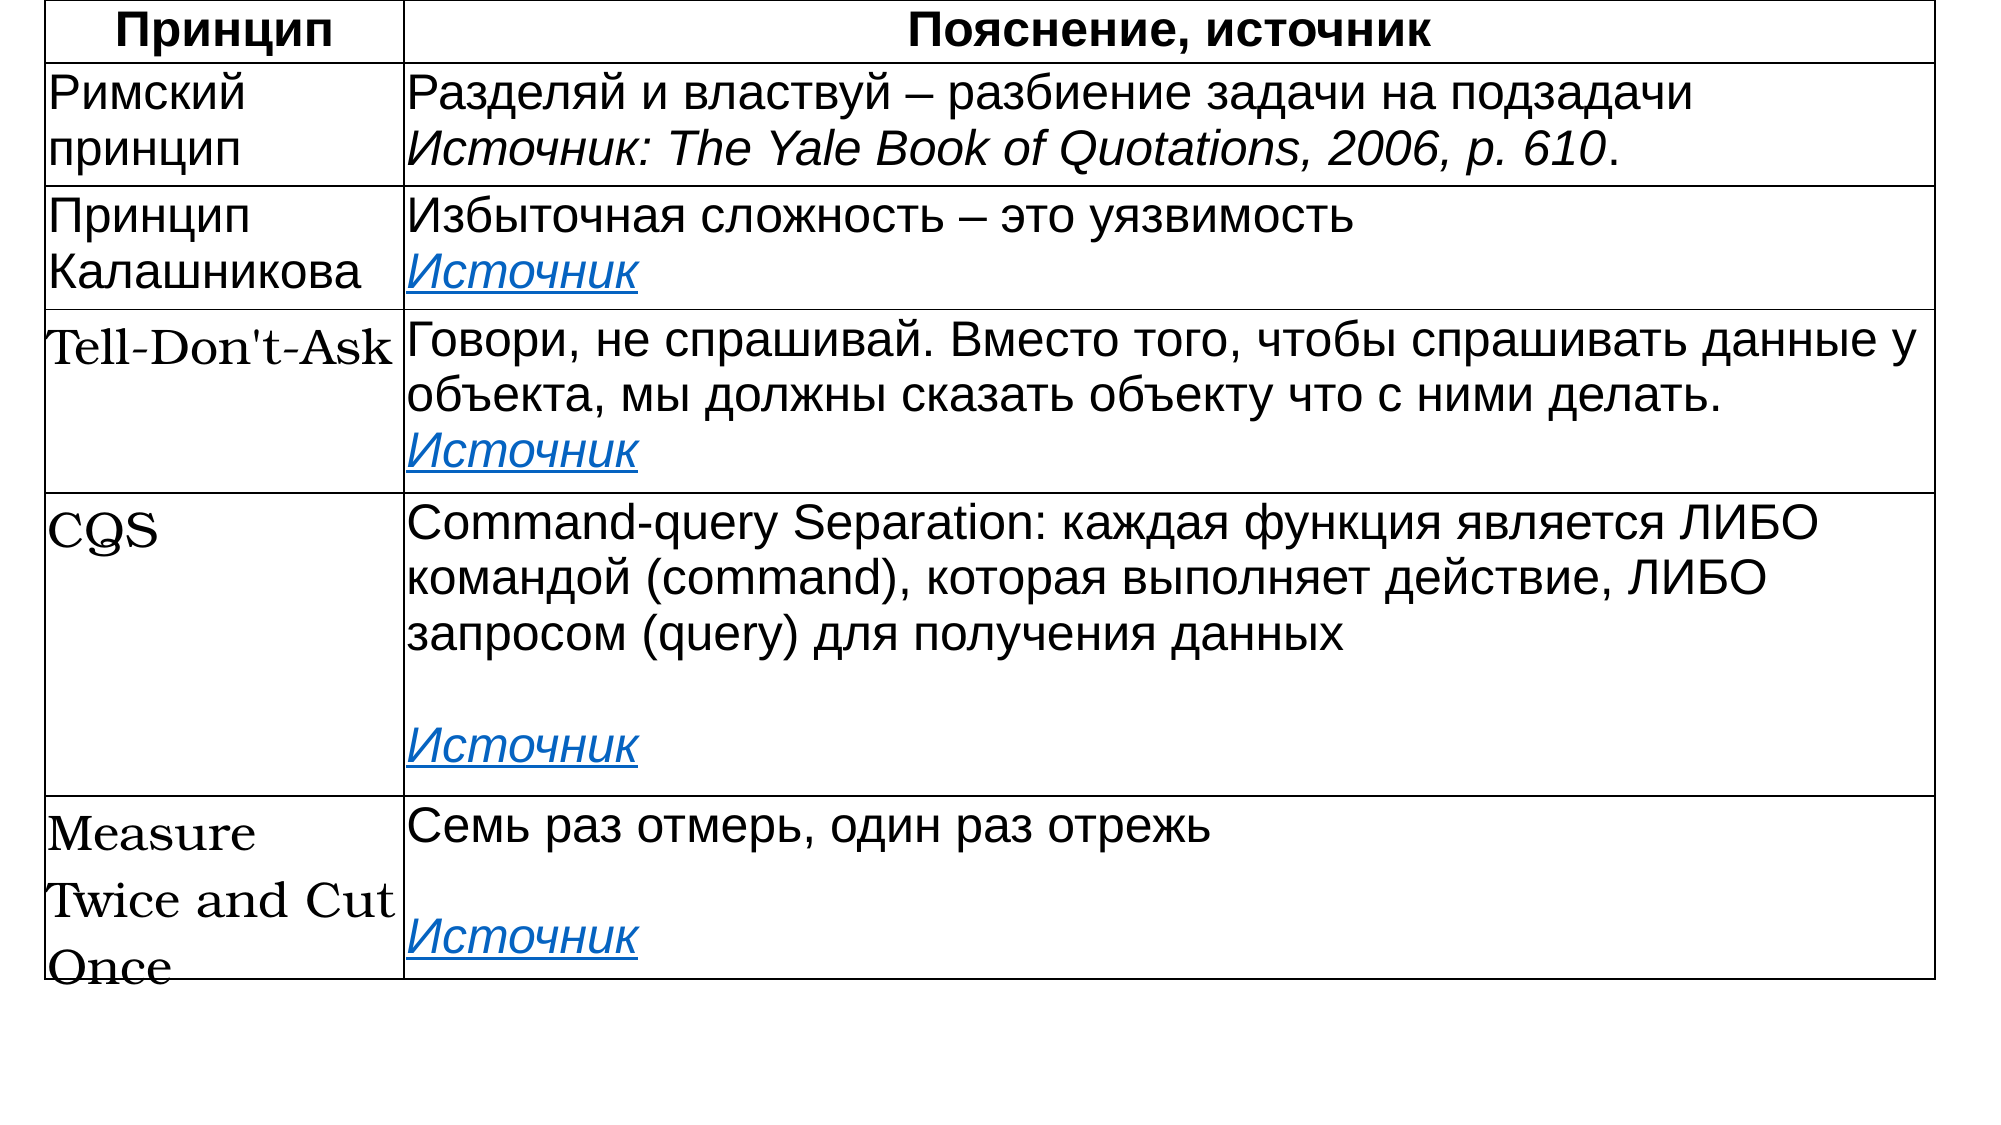

| Принцип | Пояснение, источник |
| --- | --- |
| Римский принцип | Разделяй и властвуй – разбиение задачи на подзадачи Источник: The Yale Book of Quotations, 2006, p. 610. |
| Принцип Калашникова | Избыточная сложность – это уязвимость Источник |
| Tell-Don't-Ask | Говори, не спрашивай. Вместо того, чтобы спрашивать данные у объекта, мы должны сказать объекту что с ними делать. Источник |
| CQS | Command-query Separation: каждая функция является ЛИБО командой (command), которая выполняет действие, ЛИБО запросом (query) для получения данных Источник |
| Measure Twice and Cut Once | Семь раз отмерь, один раз отрежь Источник |